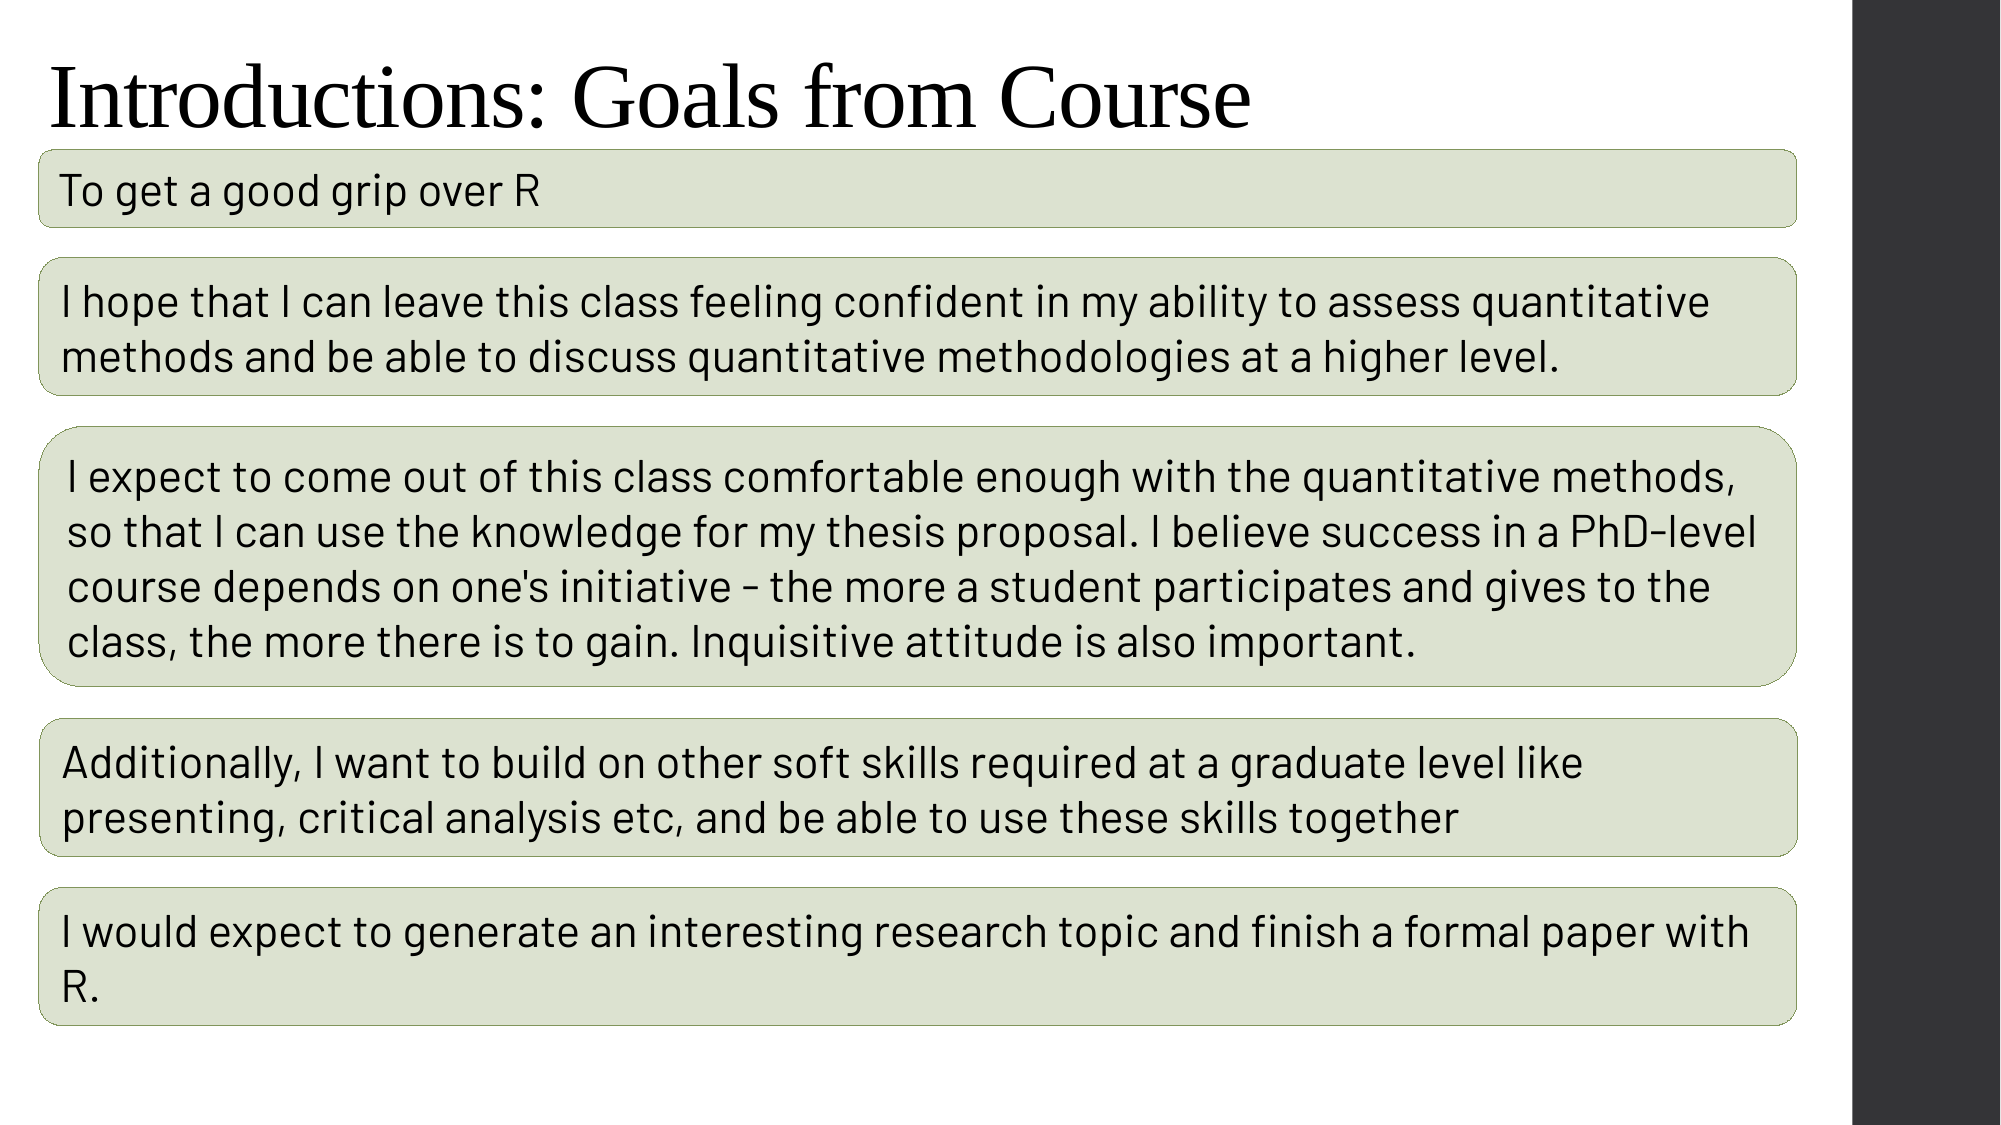

# Introductions: Goals from Course
To get a good grip over R
I hope that I can leave this class feeling confident in my ability to assess quantitative methods and be able to discuss quantitative methodologies at a higher level.
I expect to come out of this class comfortable enough with the quantitative methods, so that I can use the knowledge for my thesis proposal. I believe success in a PhD-level course depends on one's initiative - the more a student participates and gives to the class, the more there is to gain. Inquisitive attitude is also important.
Additionally, I want to build on other soft skills required at a graduate level like presenting, critical analysis etc, and be able to use these skills together
I would expect to generate an interesting research topic and finish a formal paper with R.